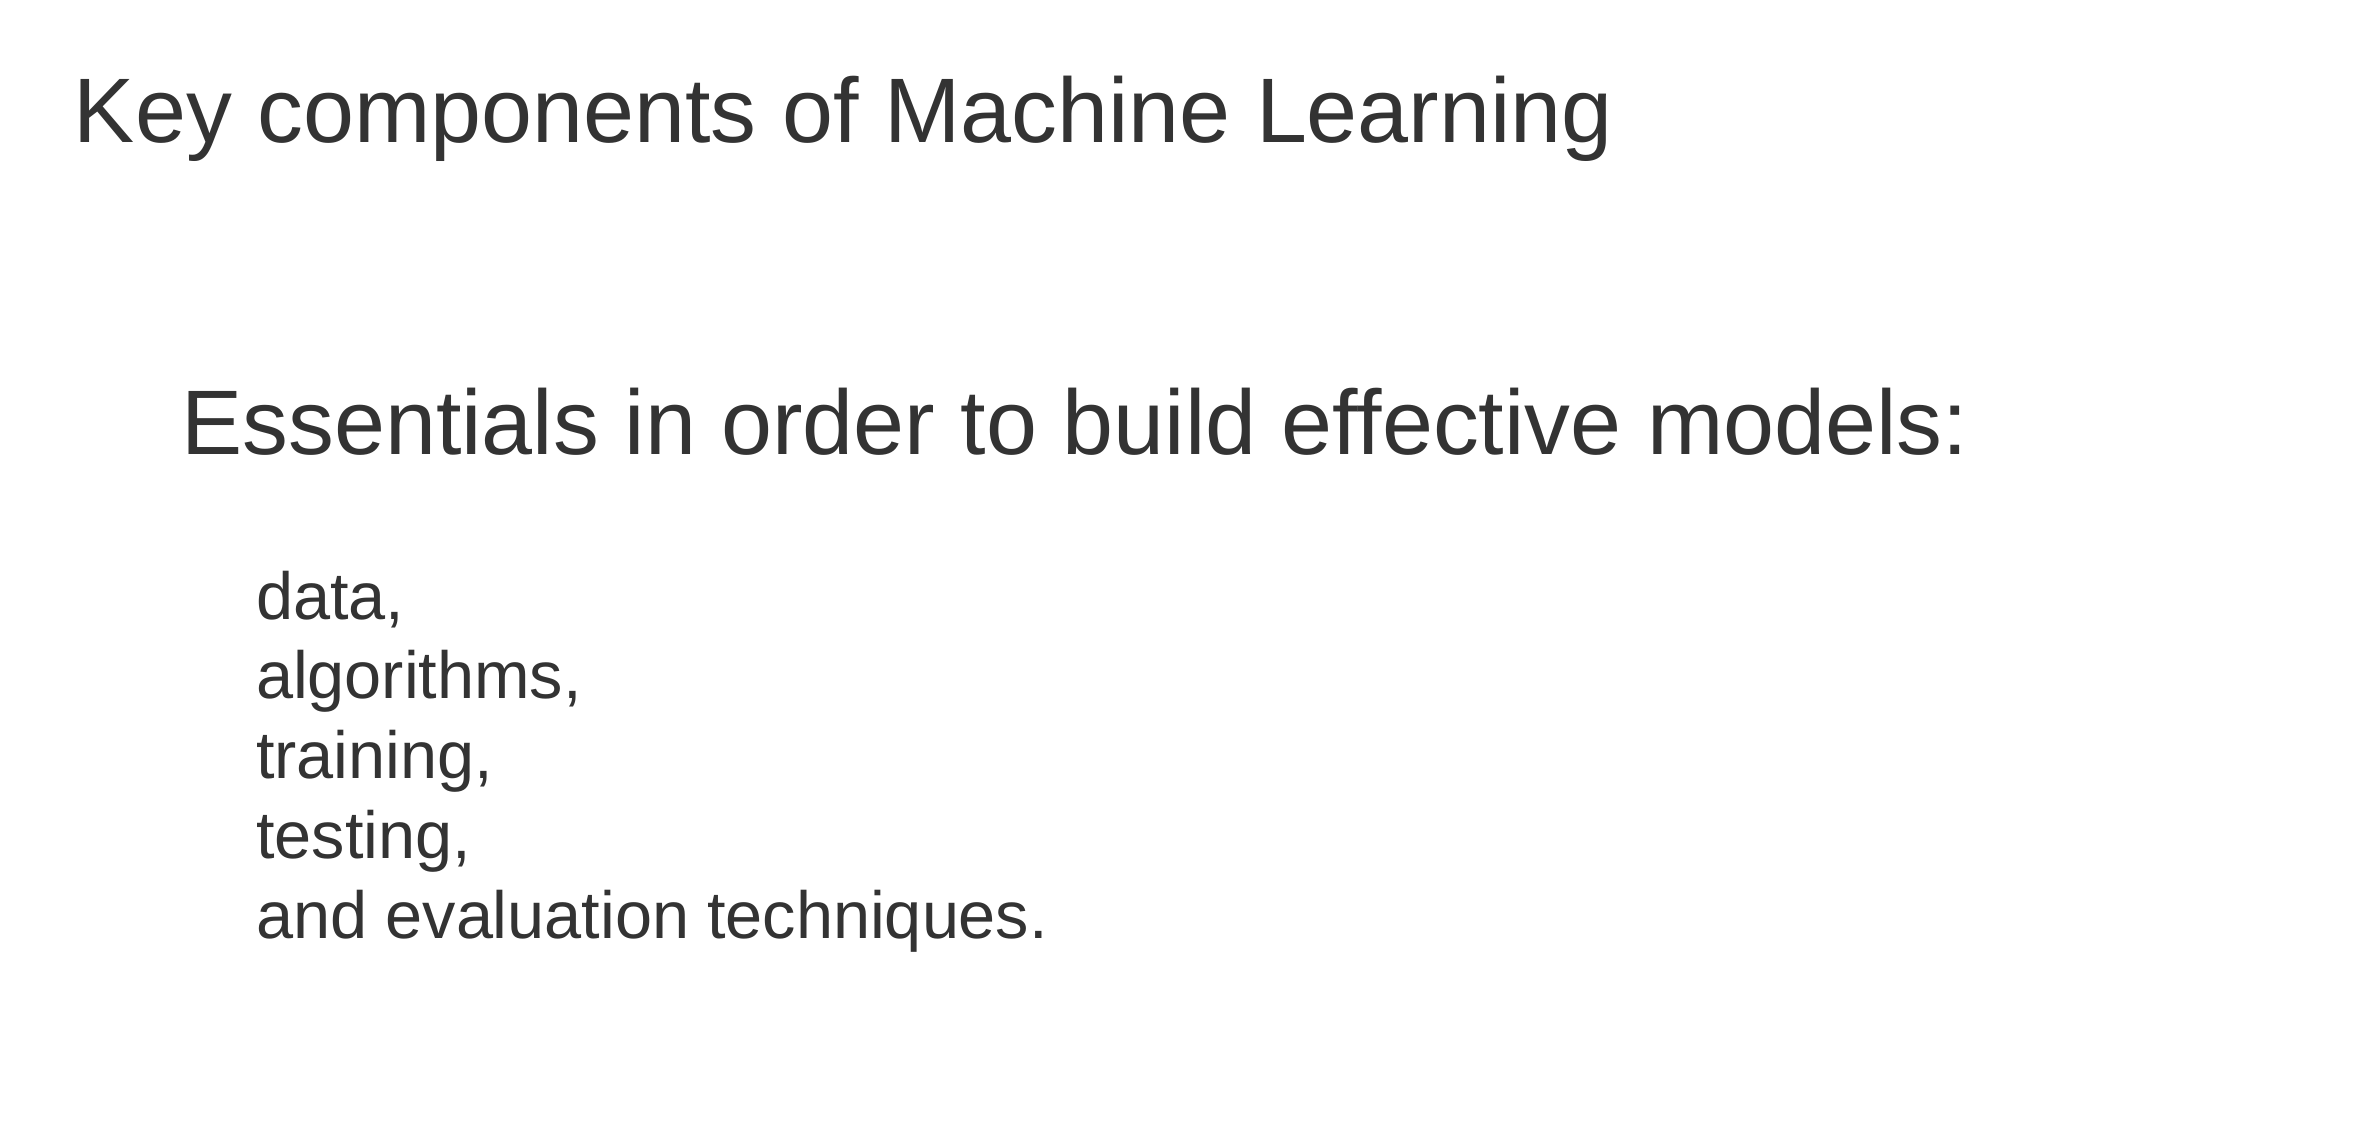

# Key components of Machine Learning
Essentials in order to build effective models:

data,
algorithms,
training,
testing,
and evaluation techniques.